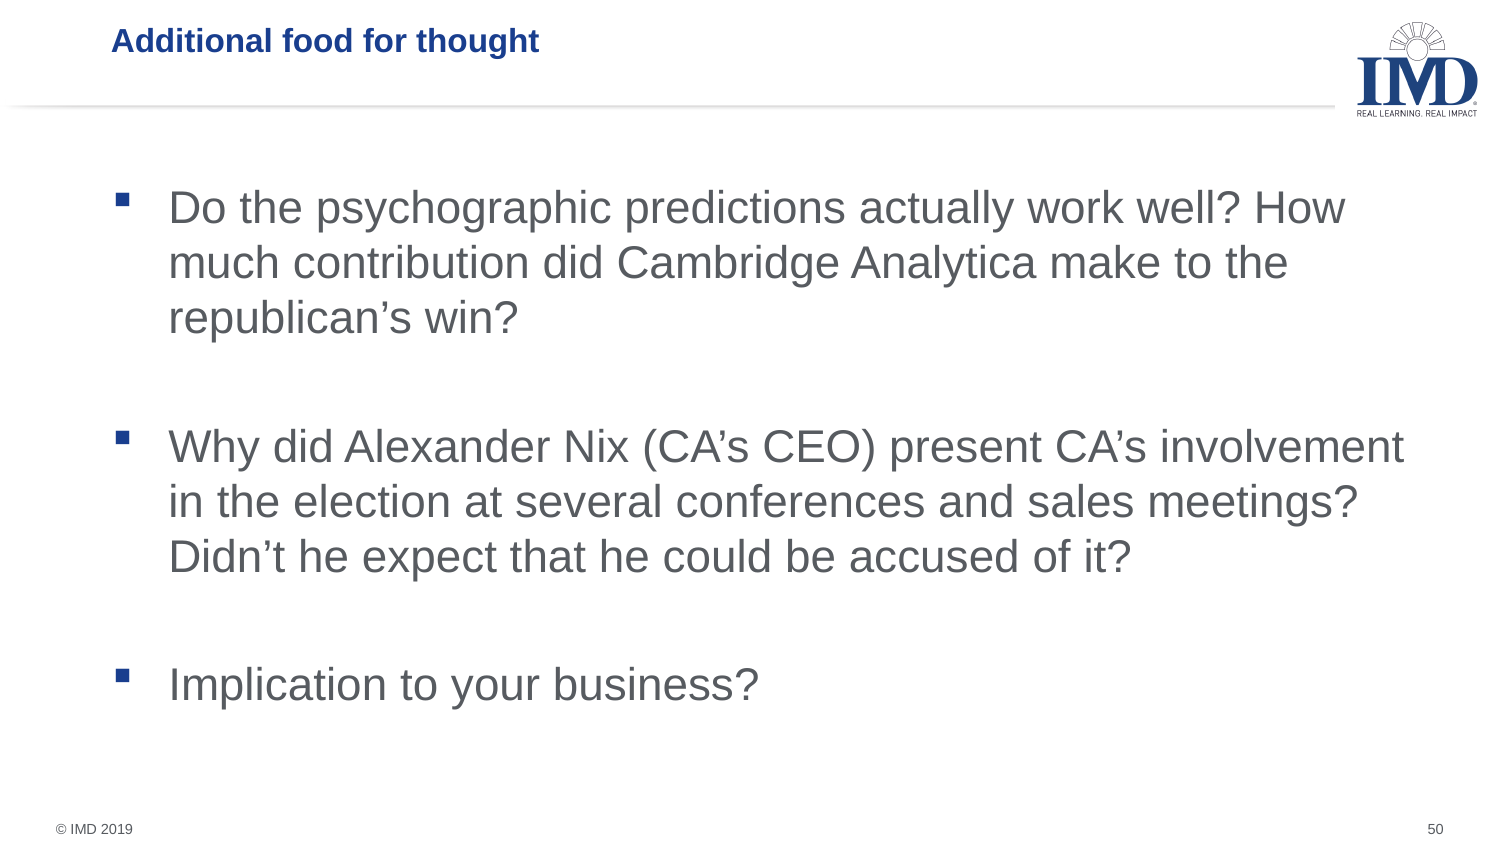

# Additional food for thought
Do the psychographic predictions actually work well? How much contribution did Cambridge Analytica make to the republican’s win?

Why did Alexander Nix (CA’s CEO) present CA’s involvement in the election at several conferences and sales meetings? Didn’t he expect that he could be accused of it?

Implication to your business?
50